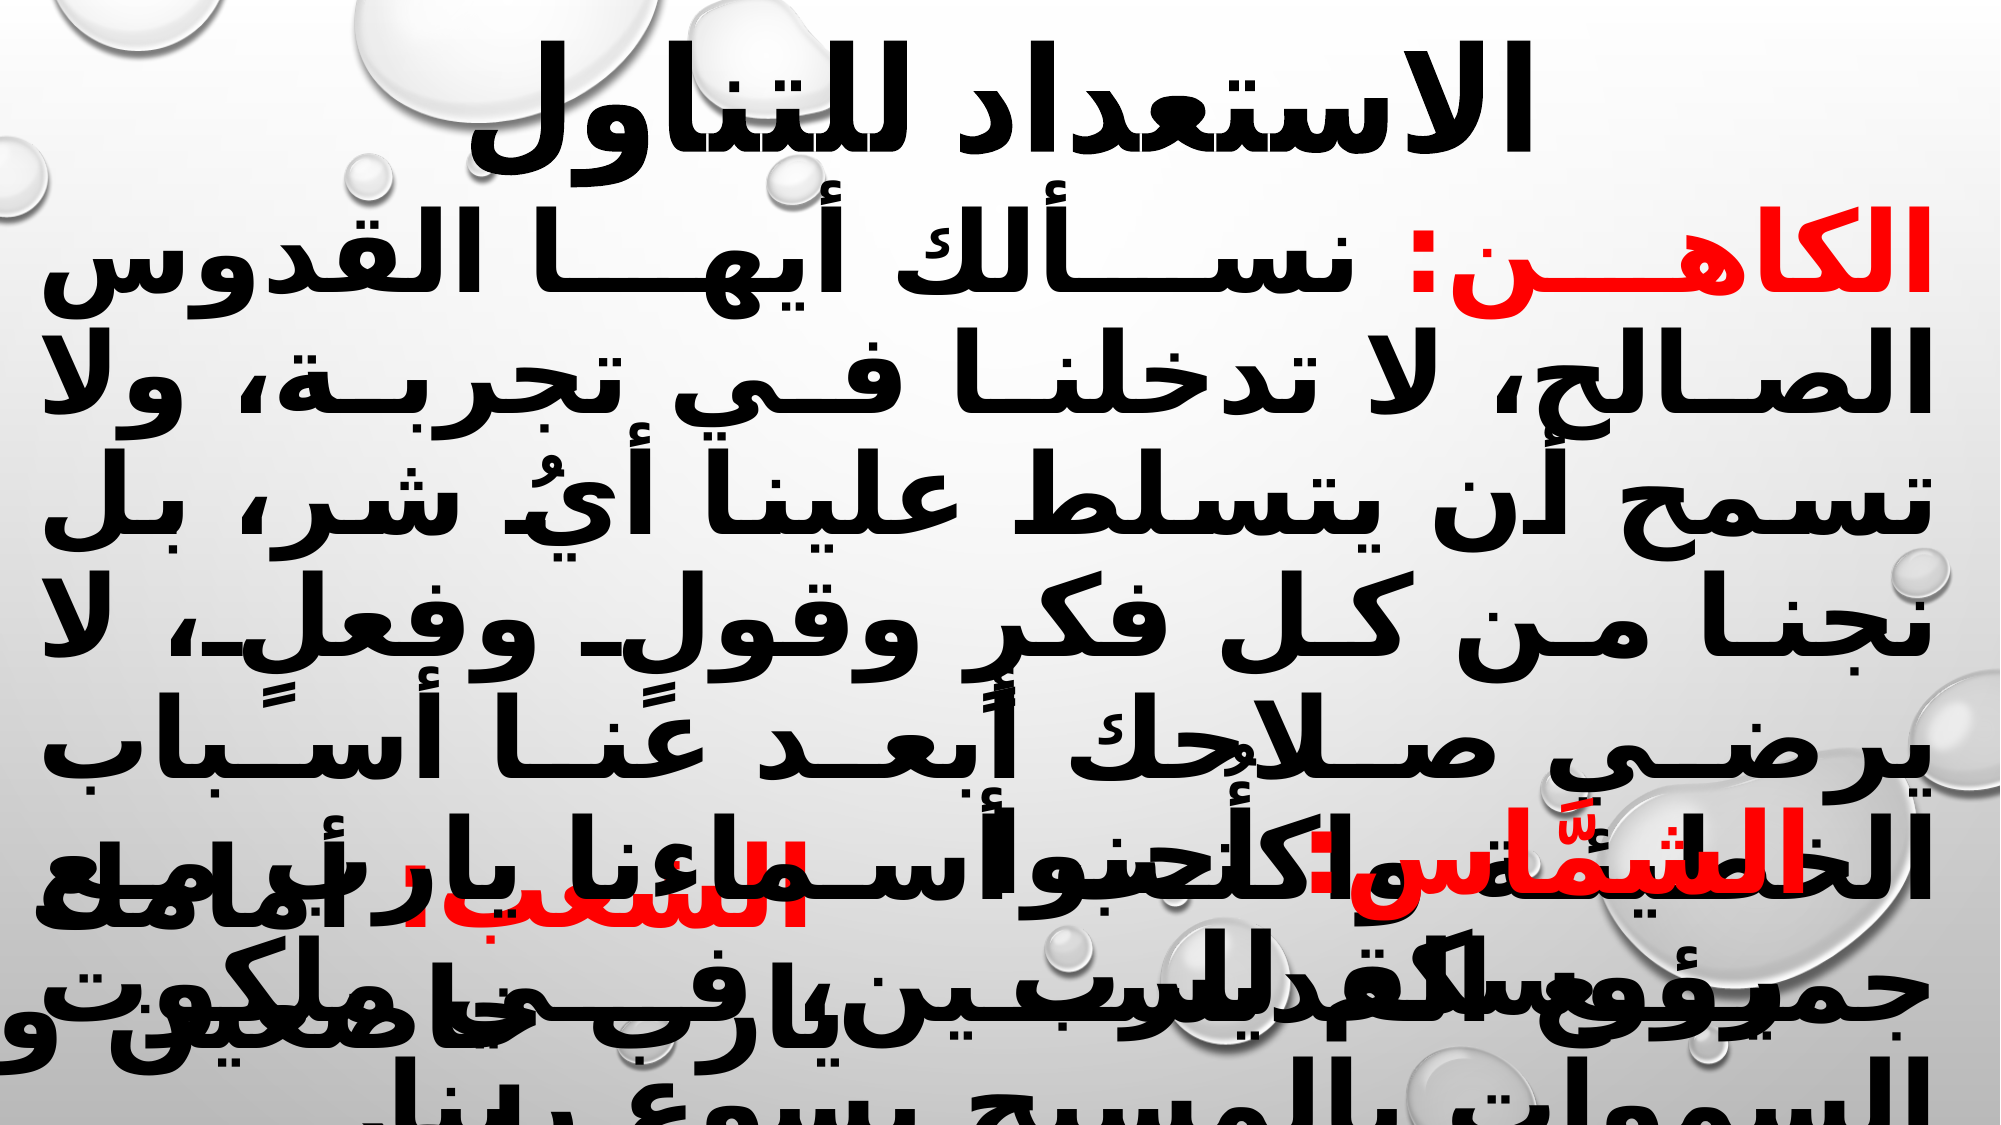

الاستعداد للتناول
الكاهن: نسألك أيها القدوس الصالح، لا تدخلنا في تجربة، ولا تسمح أن يتسلط علينا أيُ شر، بل نجنا من كل فكرٍ وقولٍ وفعلٍ، لا يرضي صلاحك أبعد عنا أسباب الخطيئة واكتب أسماءنا يارب مع جميع القديسين، في ملكوت السموات بالمسيح يسوع ربنا
الشمَّاس: أُحنوا رؤوسكم للرب
الشعب: أمامك يارب خاضعين و ساجدين